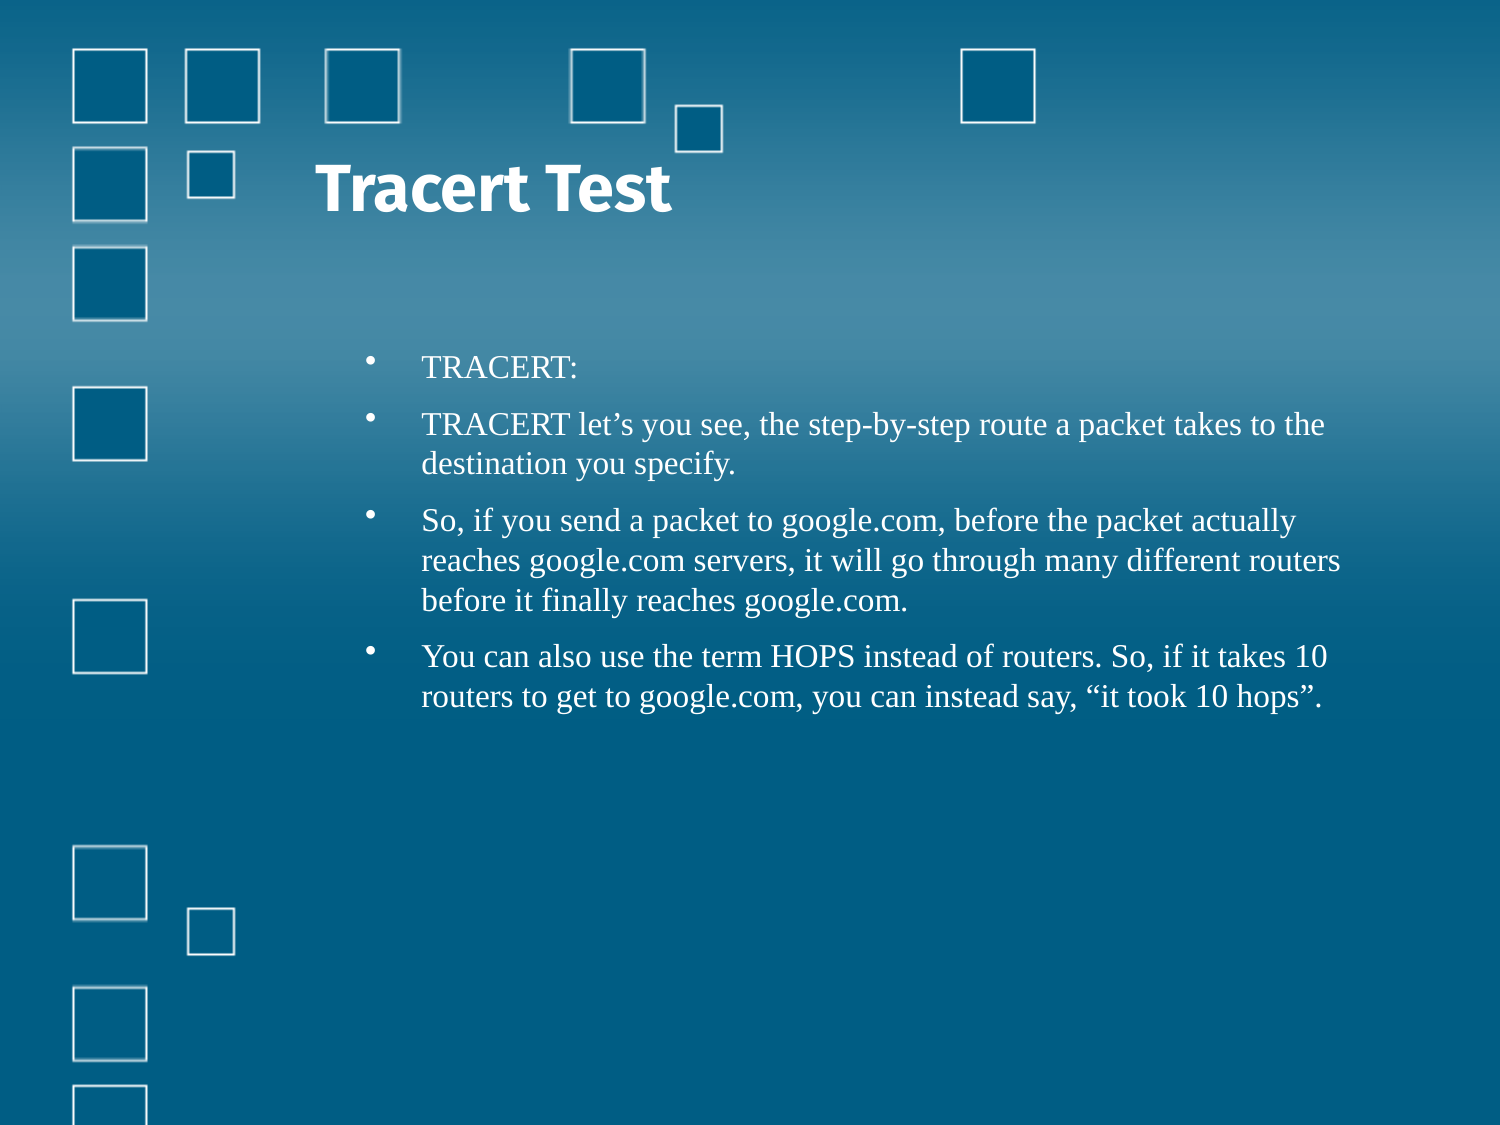

# Tracert Test
TRACERT:
TRACERT let’s you see, the step-by-step route a packet takes to the destination you specify.
So, if you send a packet to google.com, before the packet actually reaches google.com servers, it will go through many different routers before it finally reaches google.com.
You can also use the term HOPS instead of routers. So, if it takes 10 routers to get to google.com, you can instead say, “it took 10 hops”.